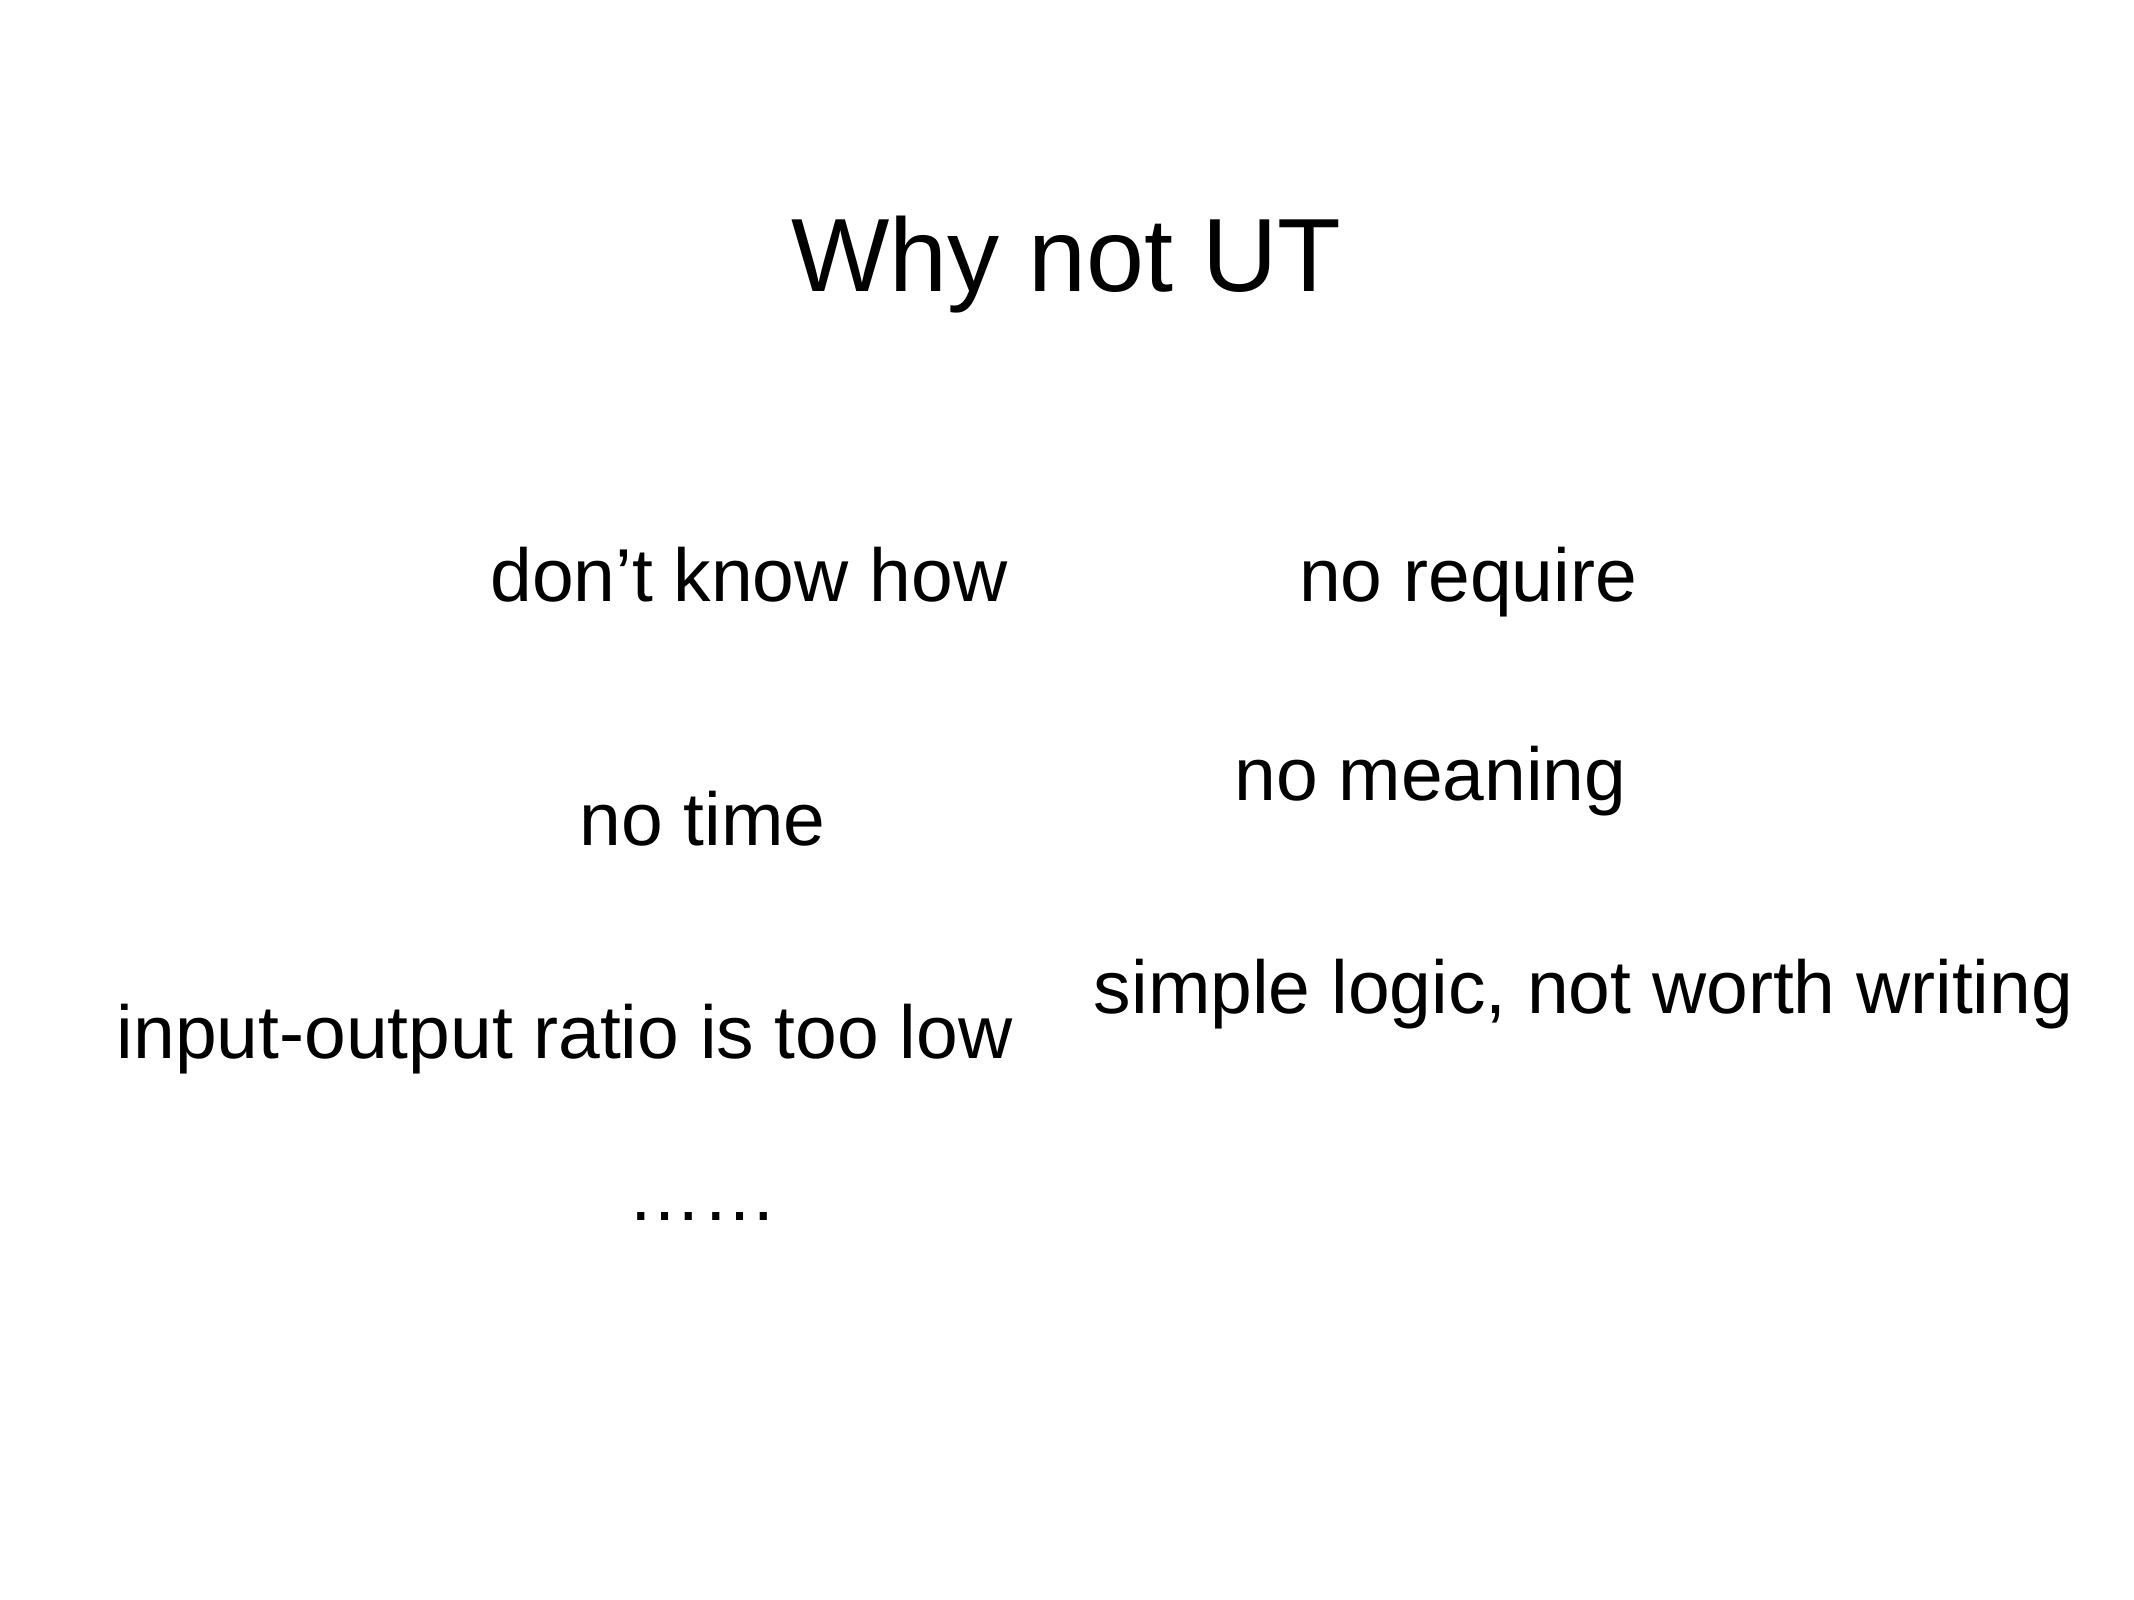

# Why not UT
don’t know how
no require
no time
no meaning

input-output ratio is too low
simple logic, not worth writing

……